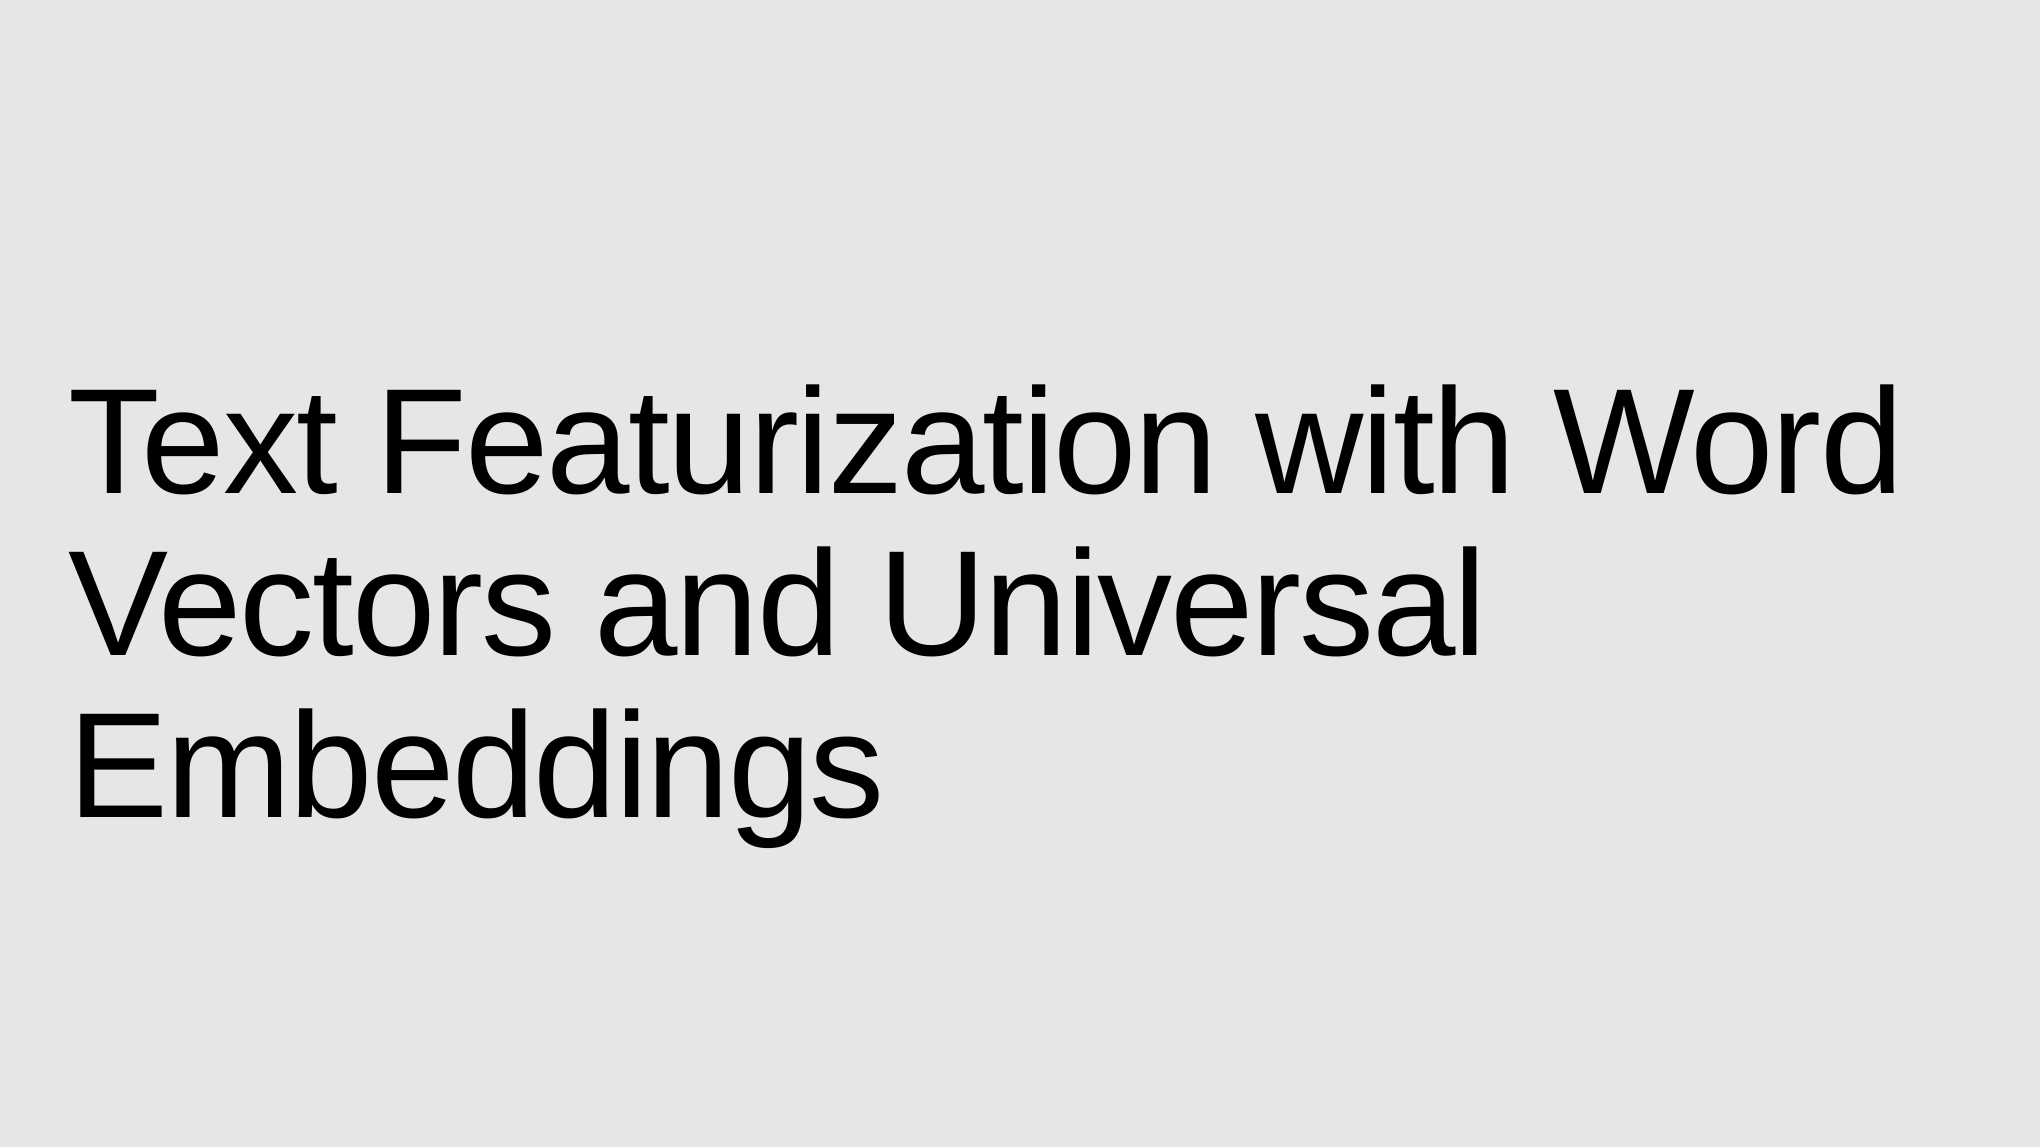

# Text Featurization with Word Vectors and Universal Embeddings